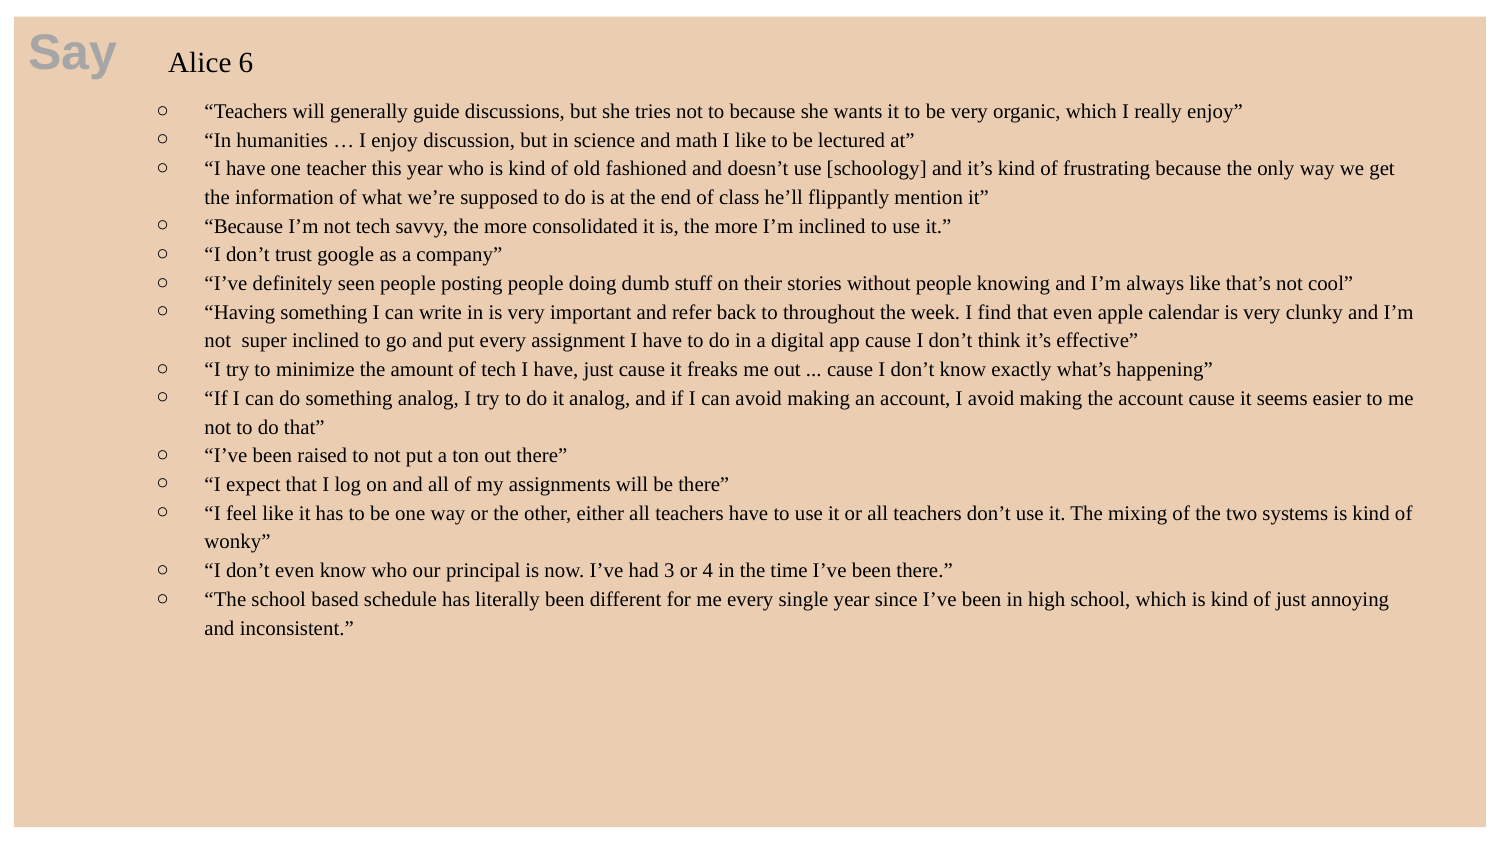

Say

Alice 6
“Teachers will generally guide discussions, but she tries not to because she wants it to be very organic, which I really enjoy”
“In humanities … I enjoy discussion, but in science and math I like to be lectured at”
“I have one teacher this year who is kind of old fashioned and doesn’t use [schoology] and it’s kind of frustrating because the only way we get the information of what we’re supposed to do is at the end of class he’ll flippantly mention it”
“Because I’m not tech savvy, the more consolidated it is, the more I’m inclined to use it.”
“I don’t trust google as a company”
“I’ve definitely seen people posting people doing dumb stuff on their stories without people knowing and I’m always like that’s not cool”
“Having something I can write in is very important and refer back to throughout the week. I find that even apple calendar is very clunky and I’m not  super inclined to go and put every assignment I have to do in a digital app cause I don’t think it’s effective”
“I try to minimize the amount of tech I have, just cause it freaks me out ... cause I don’t know exactly what’s happening”
“If I can do something analog, I try to do it analog, and if I can avoid making an account, I avoid making the account cause it seems easier to me not to do that”
“I’ve been raised to not put a ton out there”
“I expect that I log on and all of my assignments will be there”
“I feel like it has to be one way or the other, either all teachers have to use it or all teachers don’t use it. The mixing of the two systems is kind of wonky”
“I don’t even know who our principal is now. I’ve had 3 or 4 in the time I’ve been there.”
“The school based schedule has literally been different for me every single year since I’ve been in high school, which is kind of just annoying and inconsistent.”